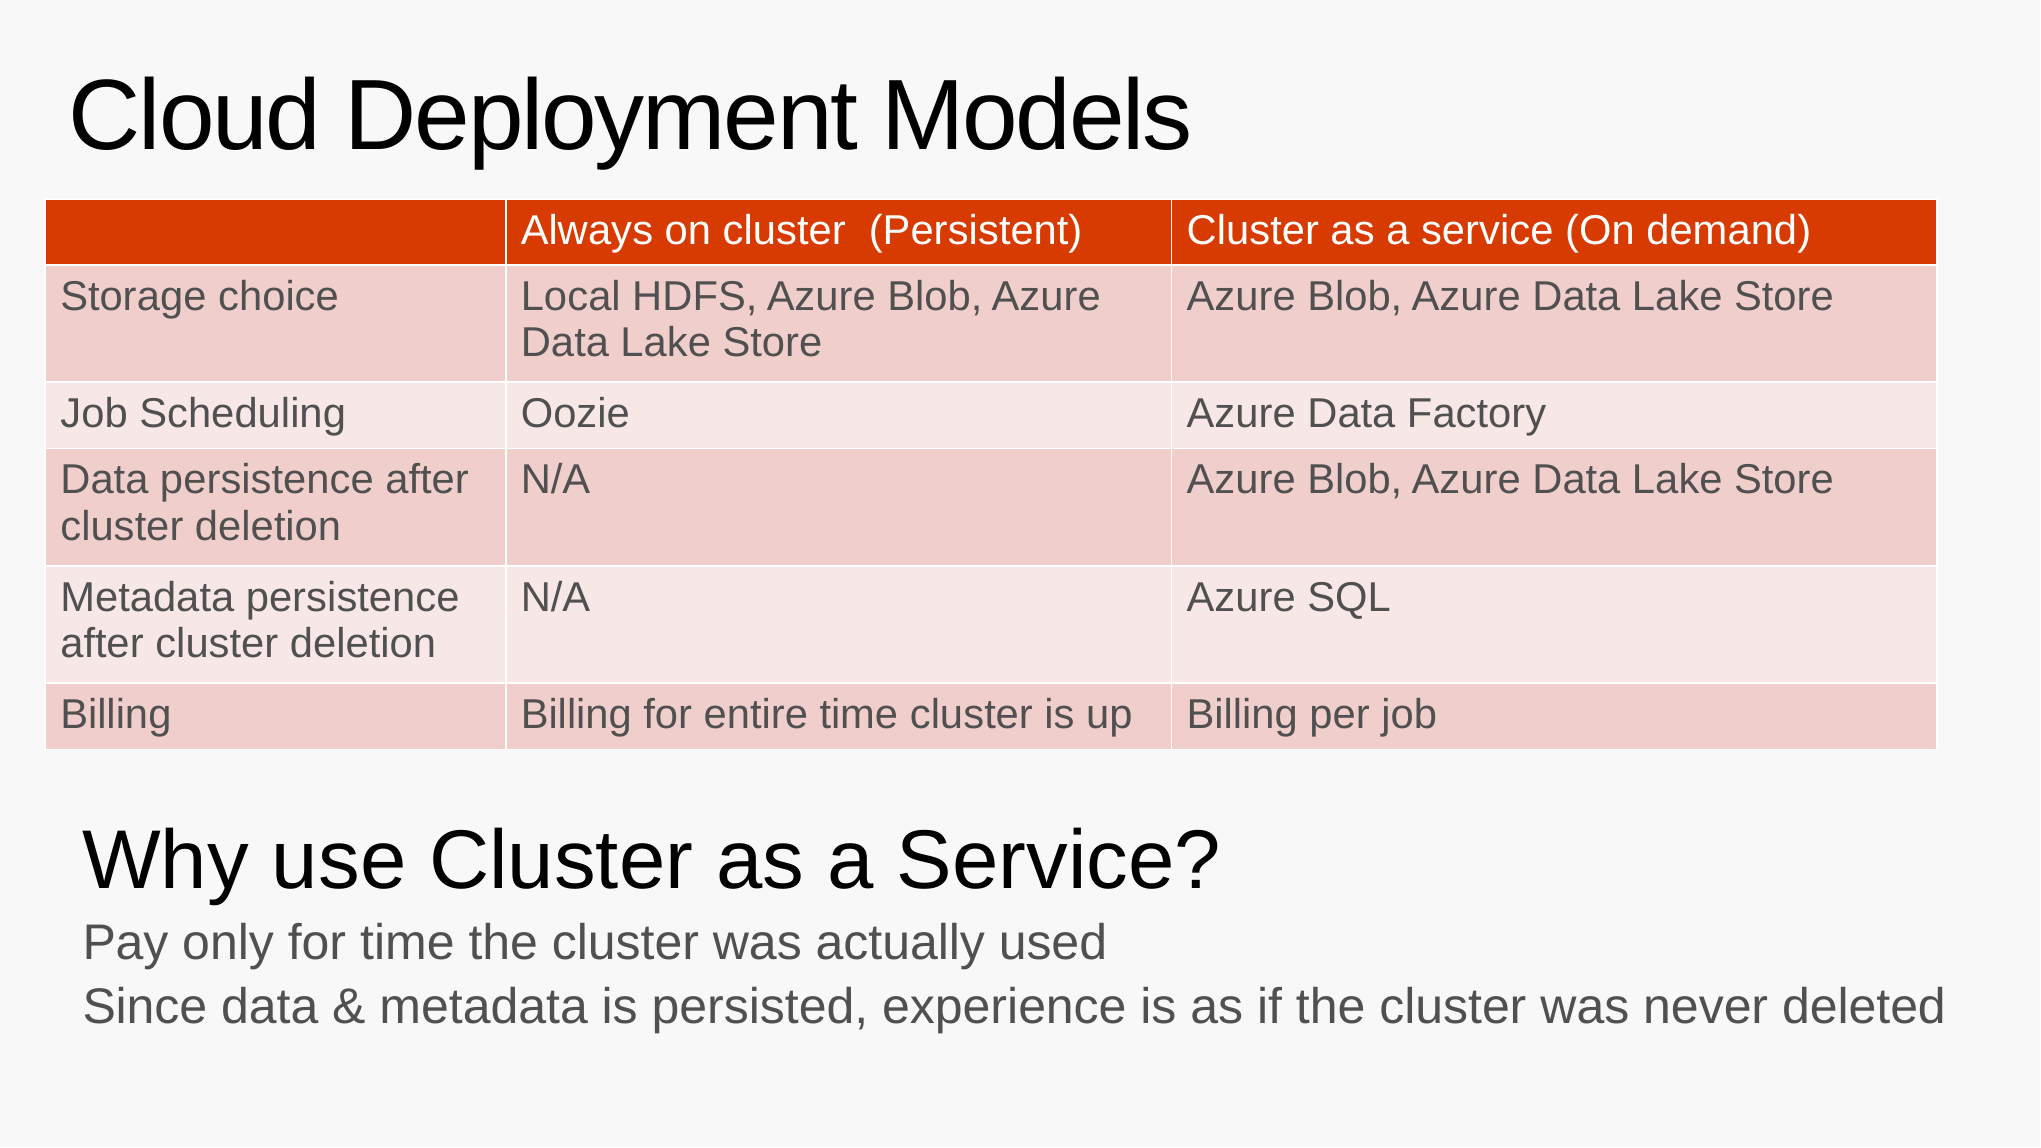

# Cloud Deployment Models
|  | Always on cluster (Persistent) | Cluster as a service (On demand) |
| --- | --- | --- |
| Storage choice | Local HDFS, Azure Blob, Azure Data Lake Store | Azure Blob, Azure Data Lake Store |
| Job Scheduling | Oozie | Azure Data Factory |
| Data persistence after cluster deletion | N/A | Azure Blob, Azure Data Lake Store |
| Metadata persistence after cluster deletion | N/A | Azure SQL |
| Billing | Billing for entire time cluster is up | Billing per job |
Why use Cluster as a Service?
Pay only for time the cluster was actually used
Since data & metadata is persisted, experience is as if the cluster was never deleted